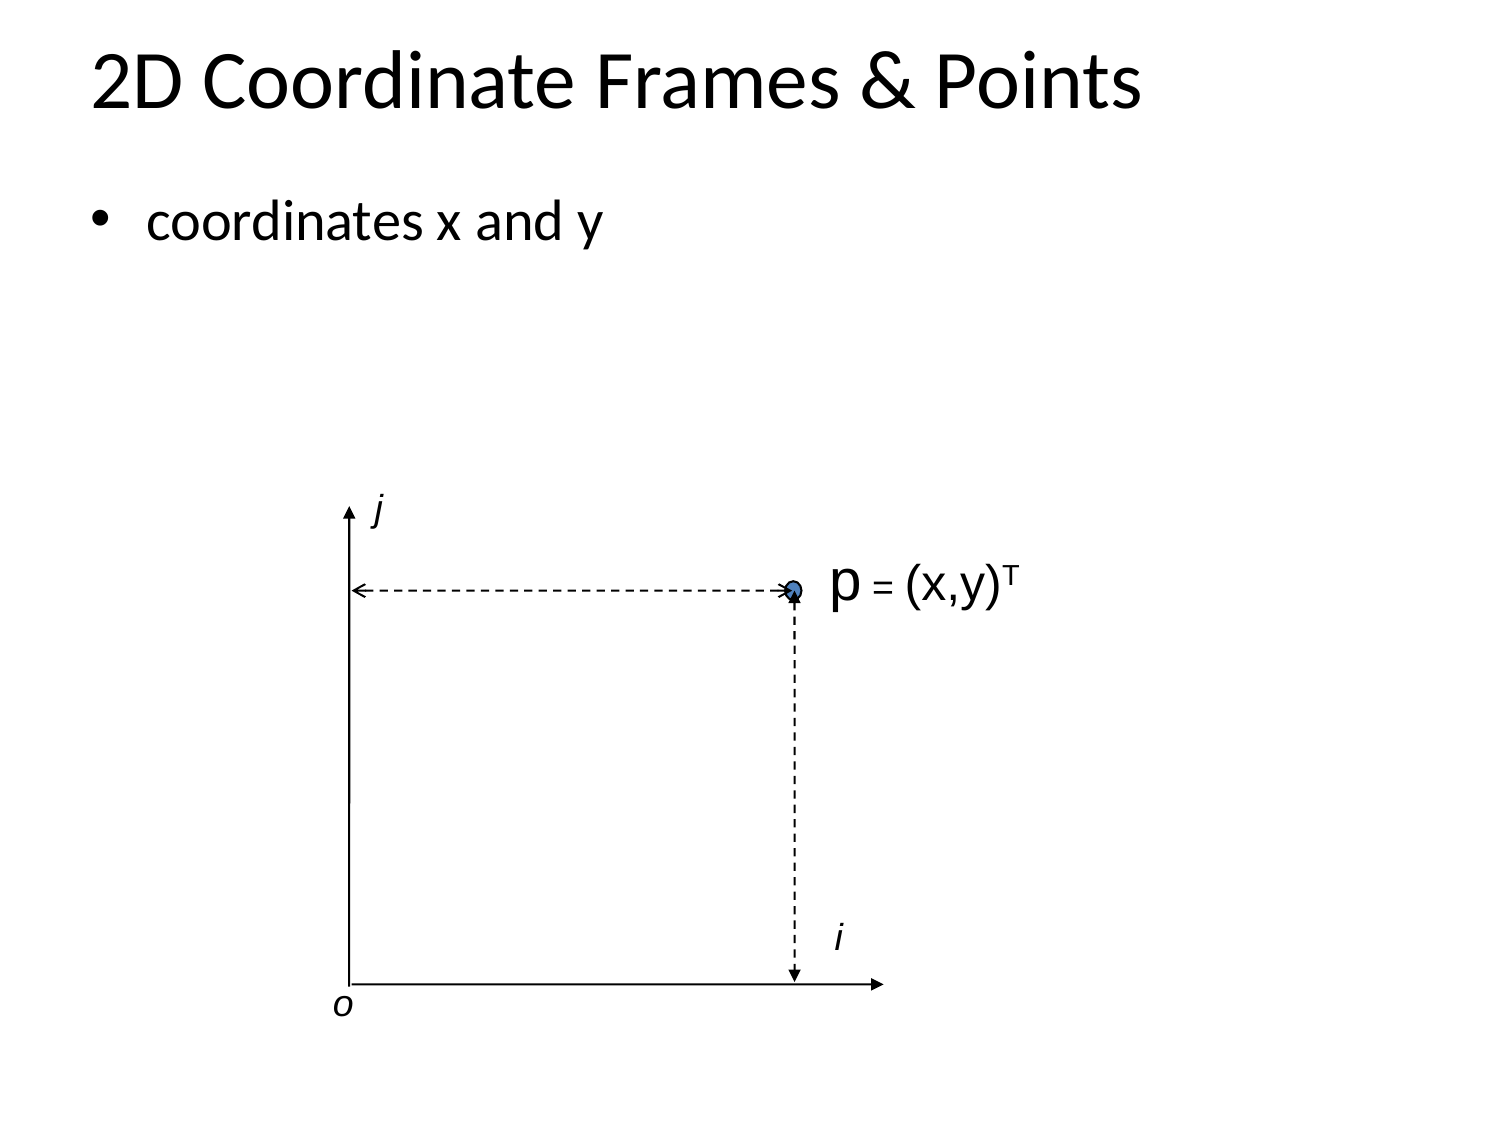

# 2D Coordinate Frames & Points
coordinates x and y
j

p = (x,y)T

i
o